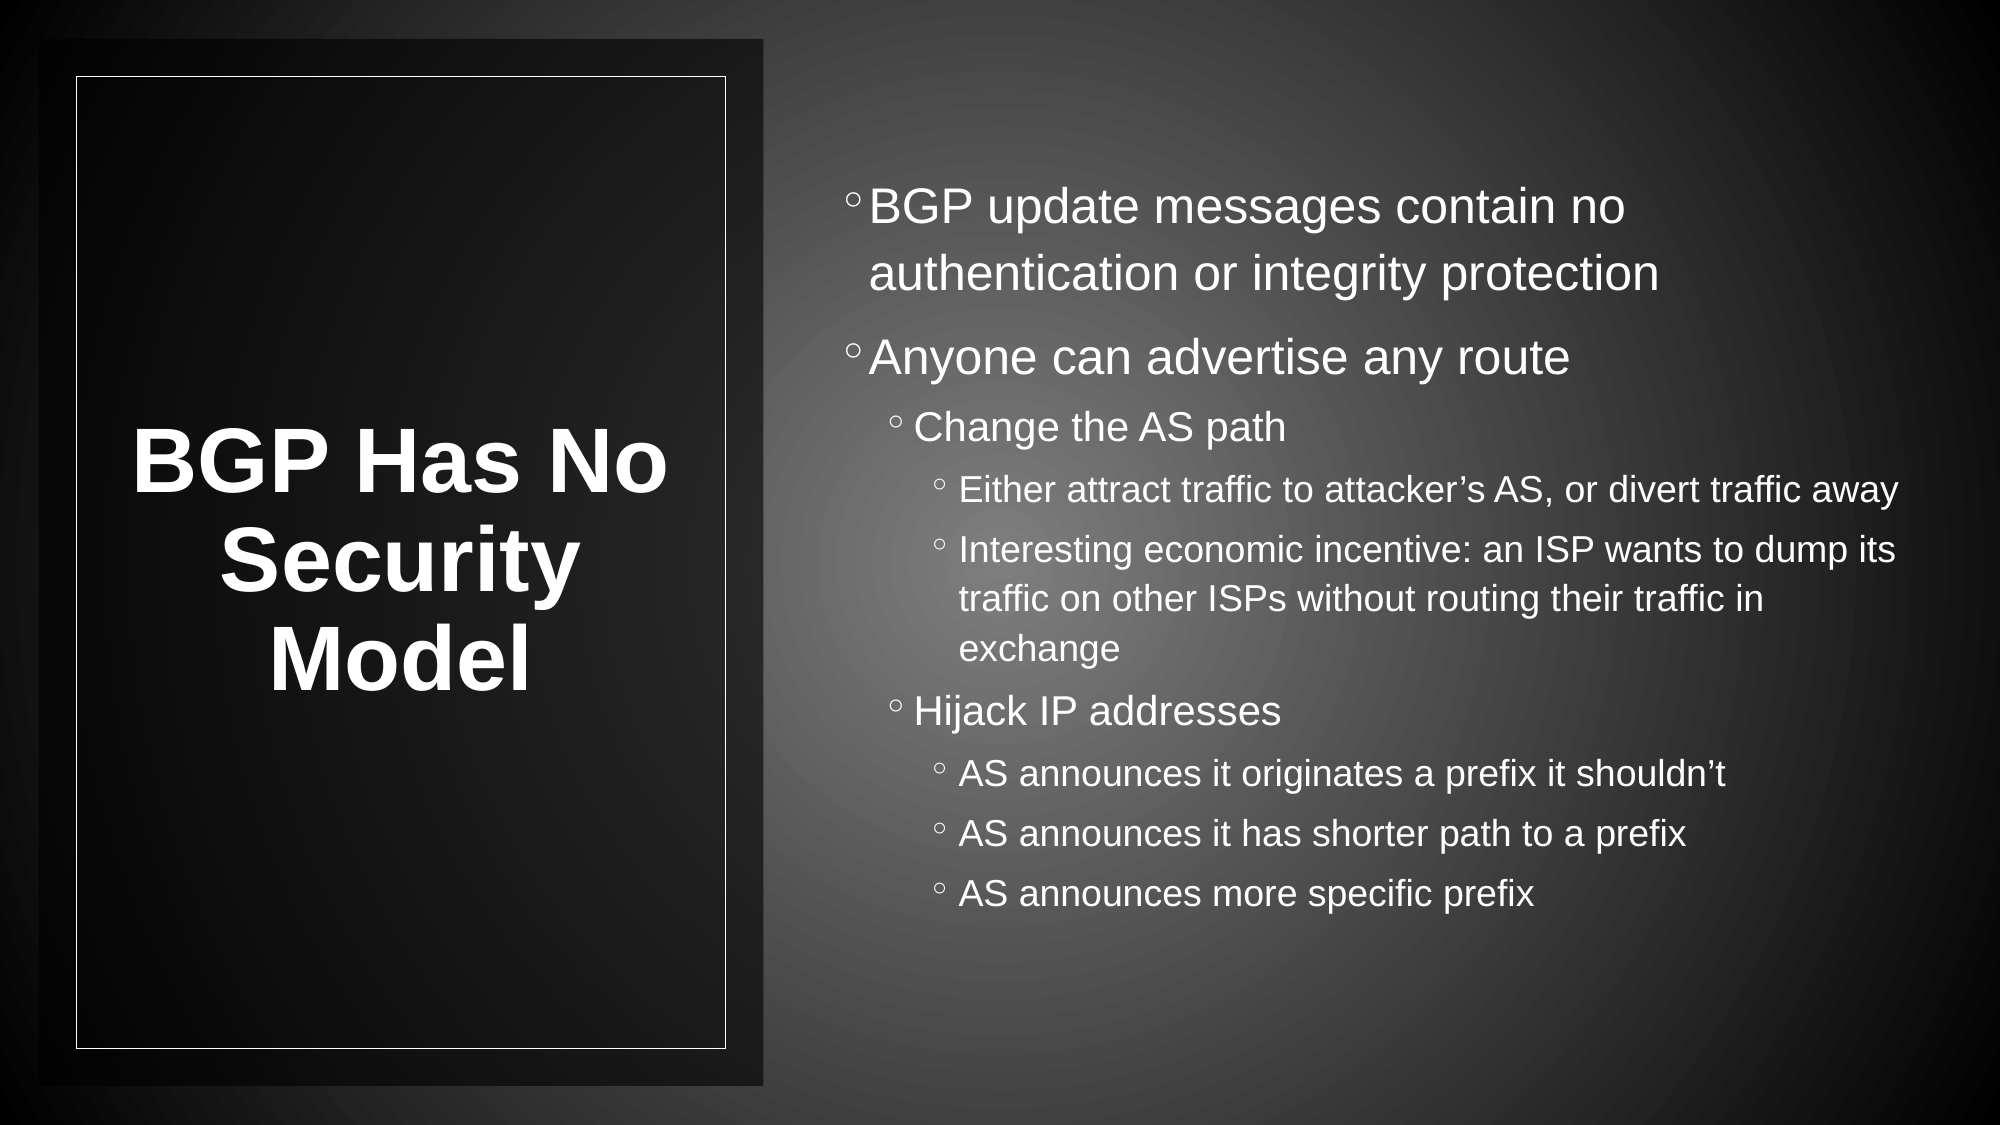

BGP update messages contain no authentication or integrity protection
Anyone can advertise any route
Change the AS path
Either attract traffic to attacker’s AS, or divert traffic away
Interesting economic incentive: an ISP wants to dump its traffic on other ISPs without routing their traffic in exchange
Hijack IP addresses
AS announces it originates a prefix it shouldn’t
AS announces it has shorter path to a prefix
AS announces more specific prefix
# BGP Has No Security Model